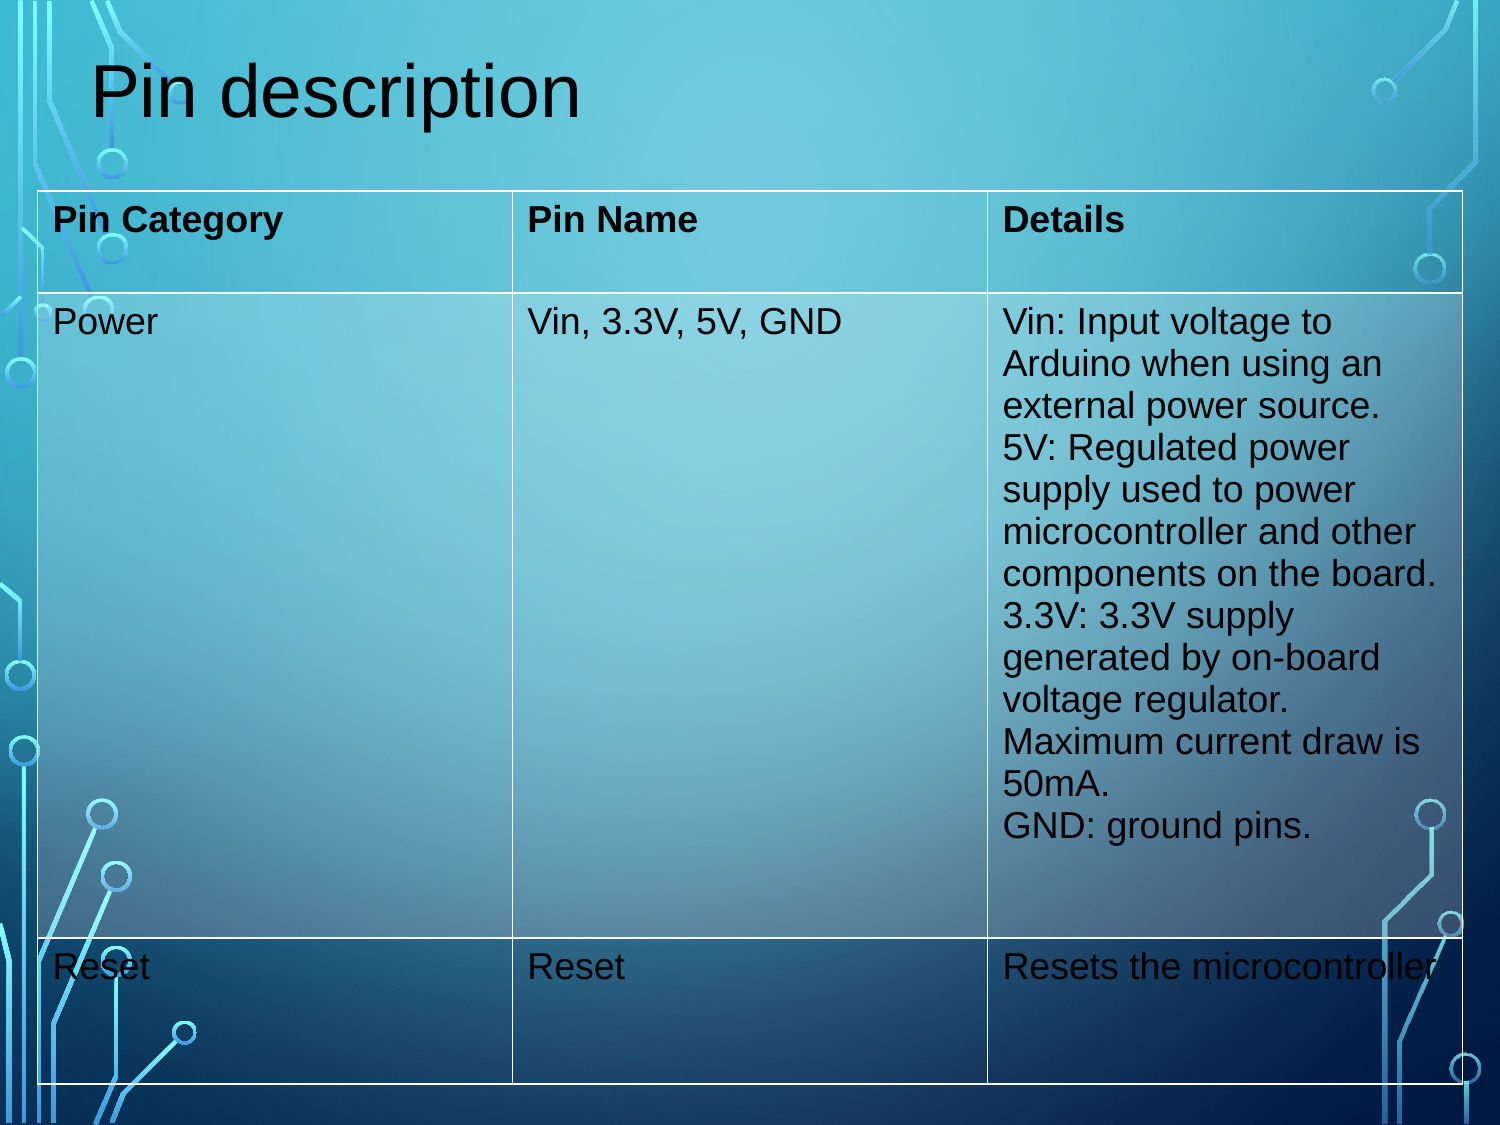

# Pin description
| Pin Category | Pin Name | Details |
| --- | --- | --- |
| Power | Vin, 3.3V, 5V, GND | Vin: Input voltage to Arduino when using an external power source. 5V: Regulated power supply used to power microcontroller and other components on the board. 3.3V: 3.3V supply generated by on-board voltage regulator. Maximum current draw is 50mA. GND: ground pins. |
| Reset | Reset | Resets the microcontroller |